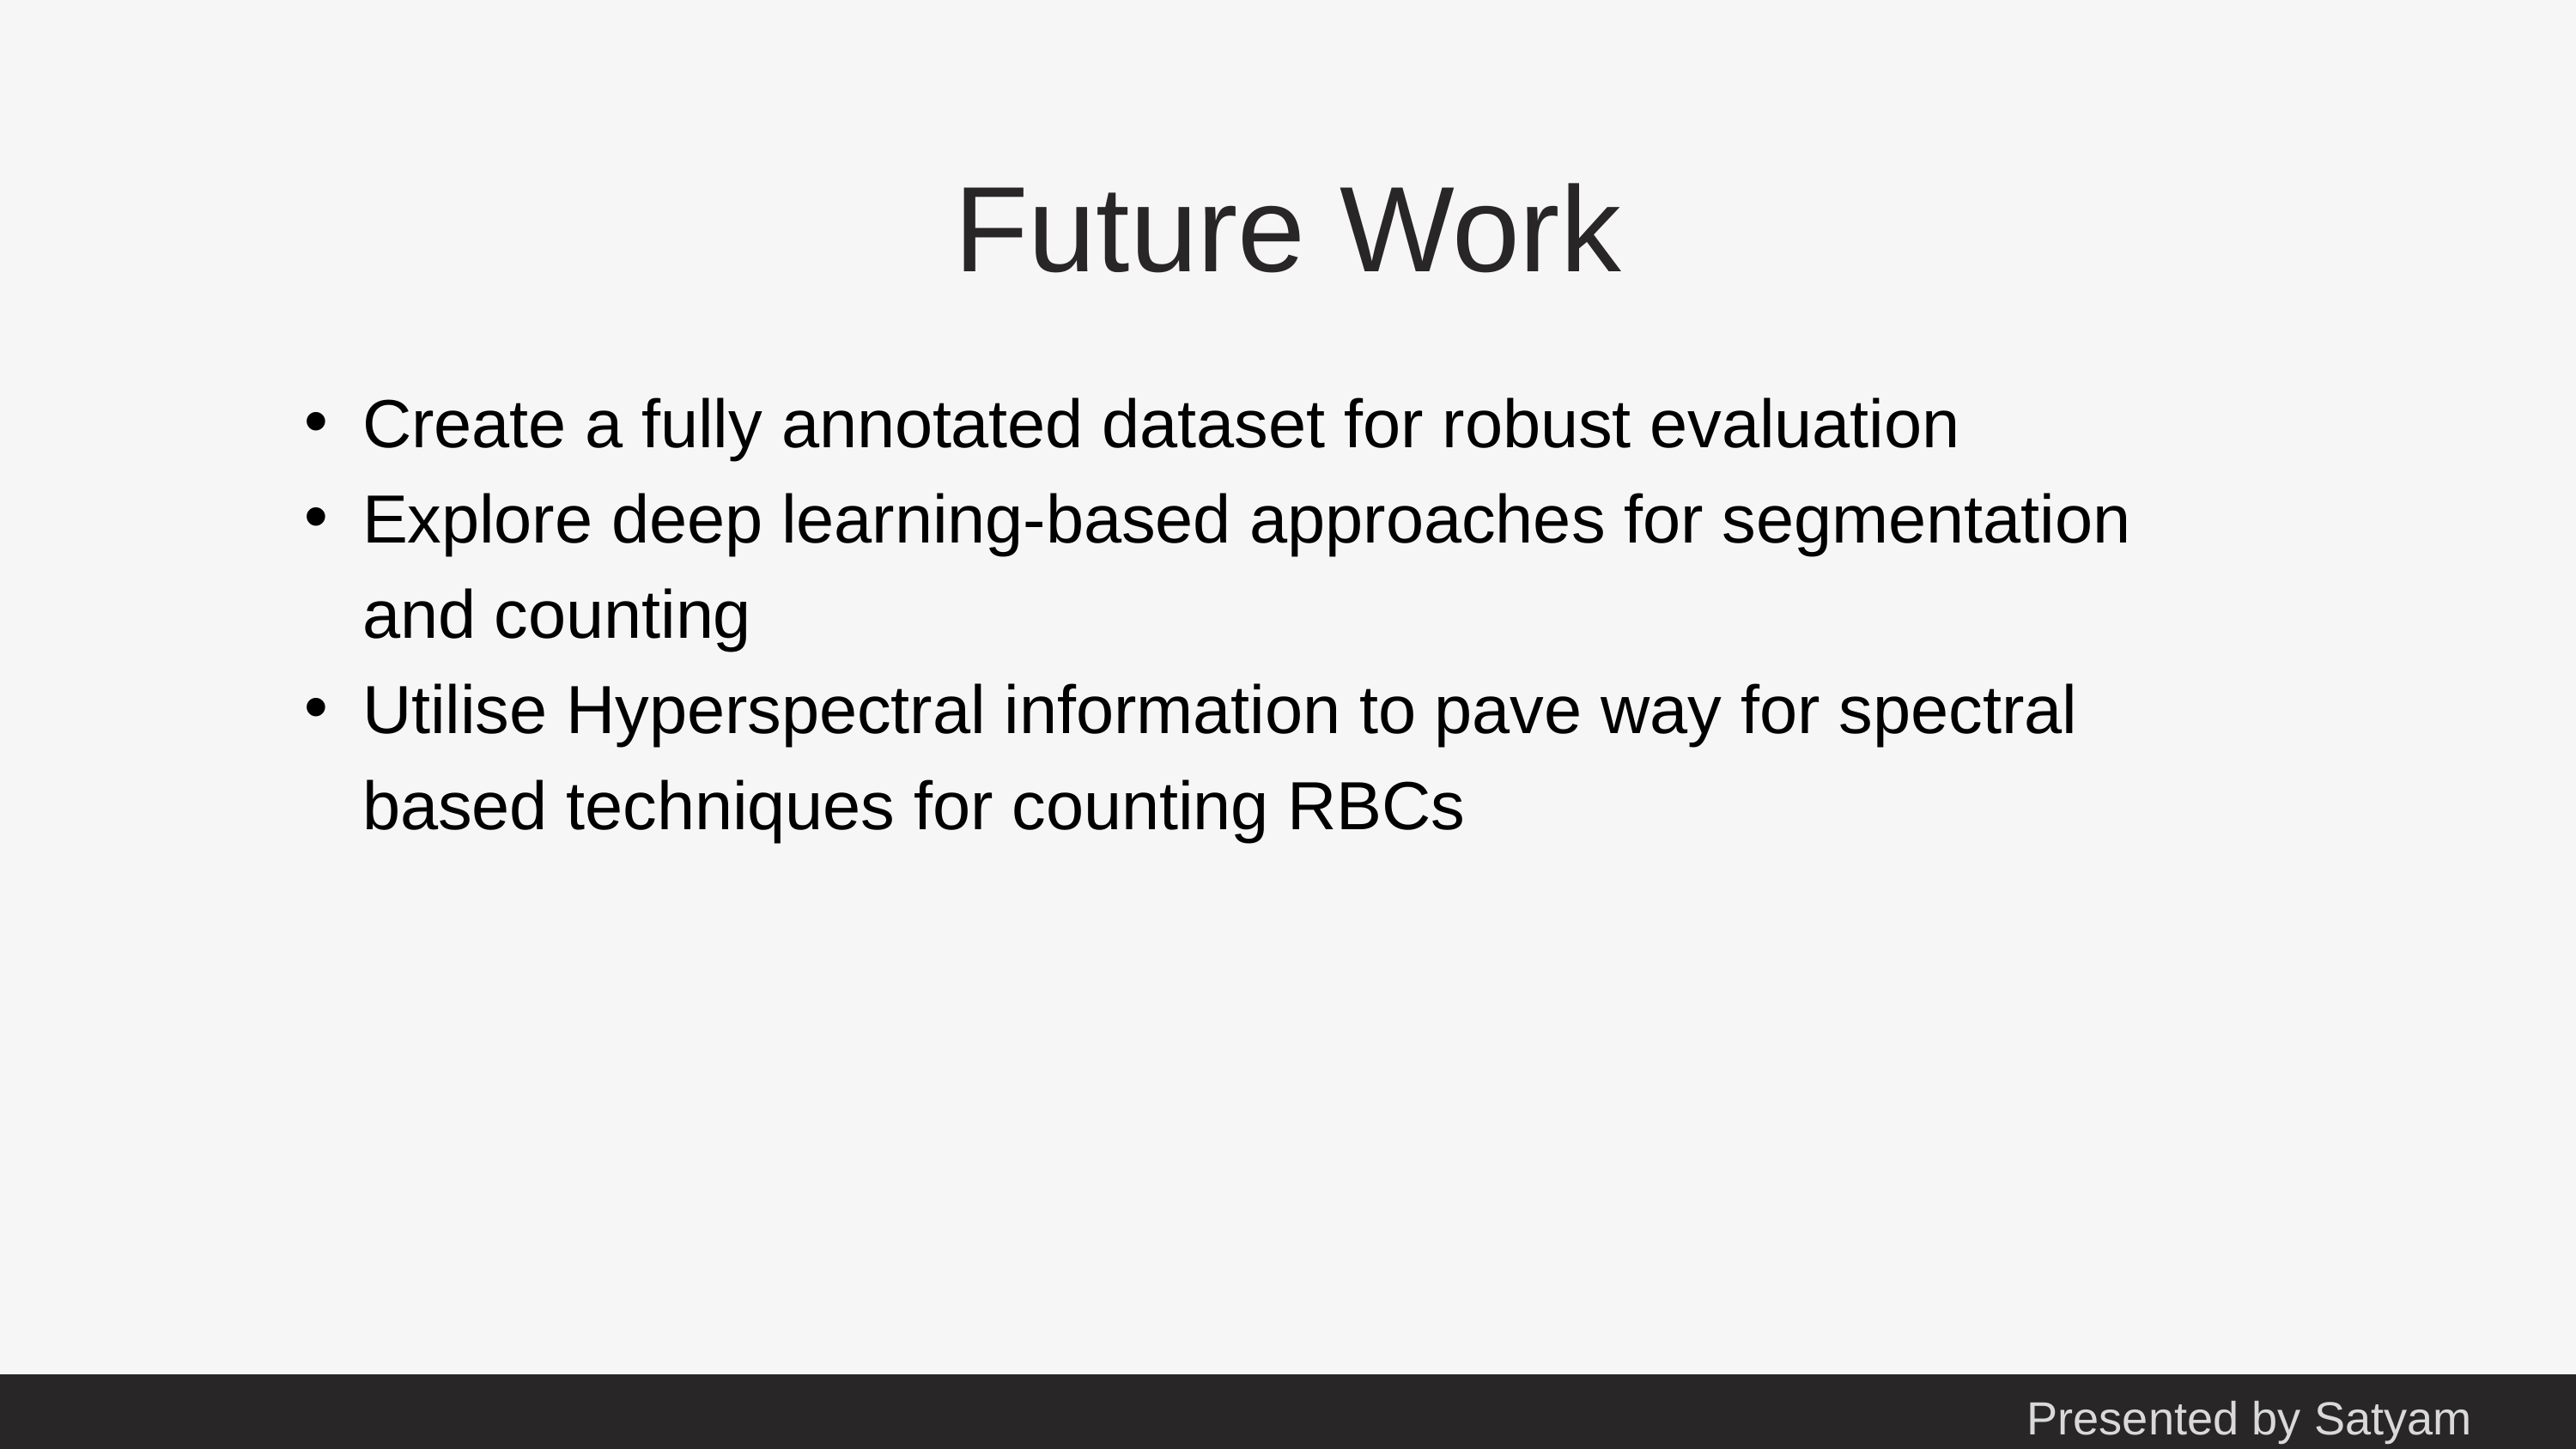

Future Work
Create a fully annotated dataset for robust evaluation
Explore deep learning-based approaches for segmentation and counting
Utilise Hyperspectral information to pave way for spectral based techniques for counting RBCs

Presented by Satyam Agrawal